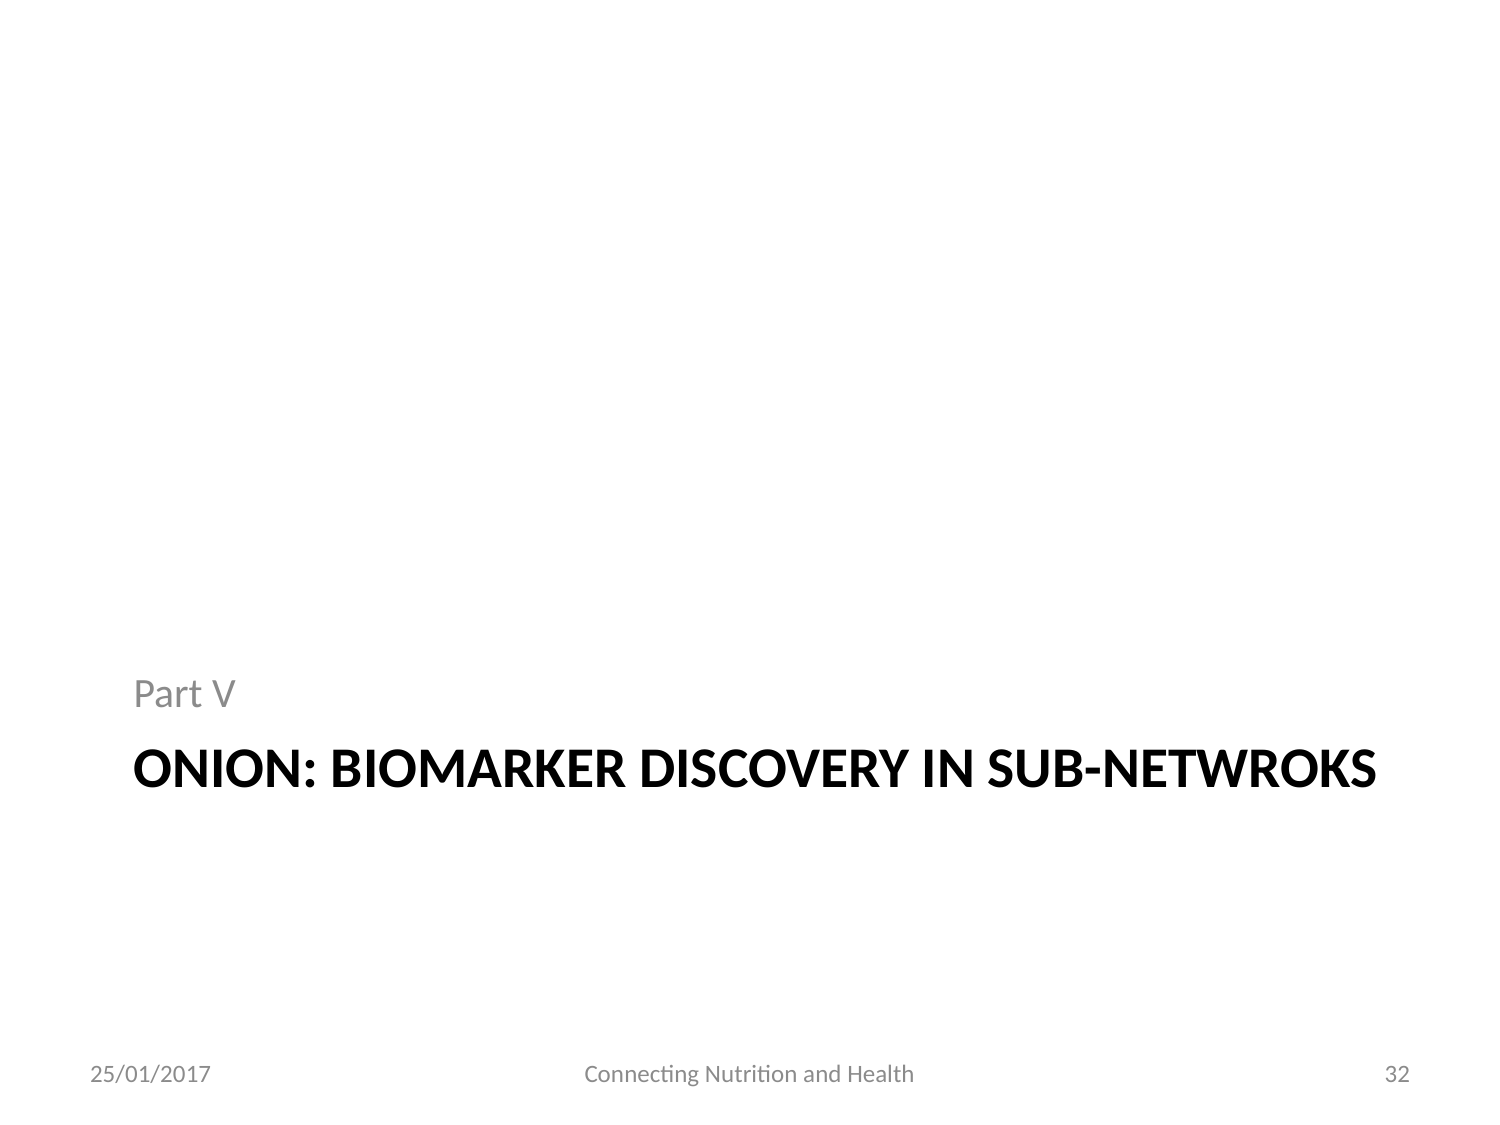

Part V
# ONION: BIOMARKER DISCOVERY in sub-netwroks
25/01/2017
Connecting Nutrition and Health
32